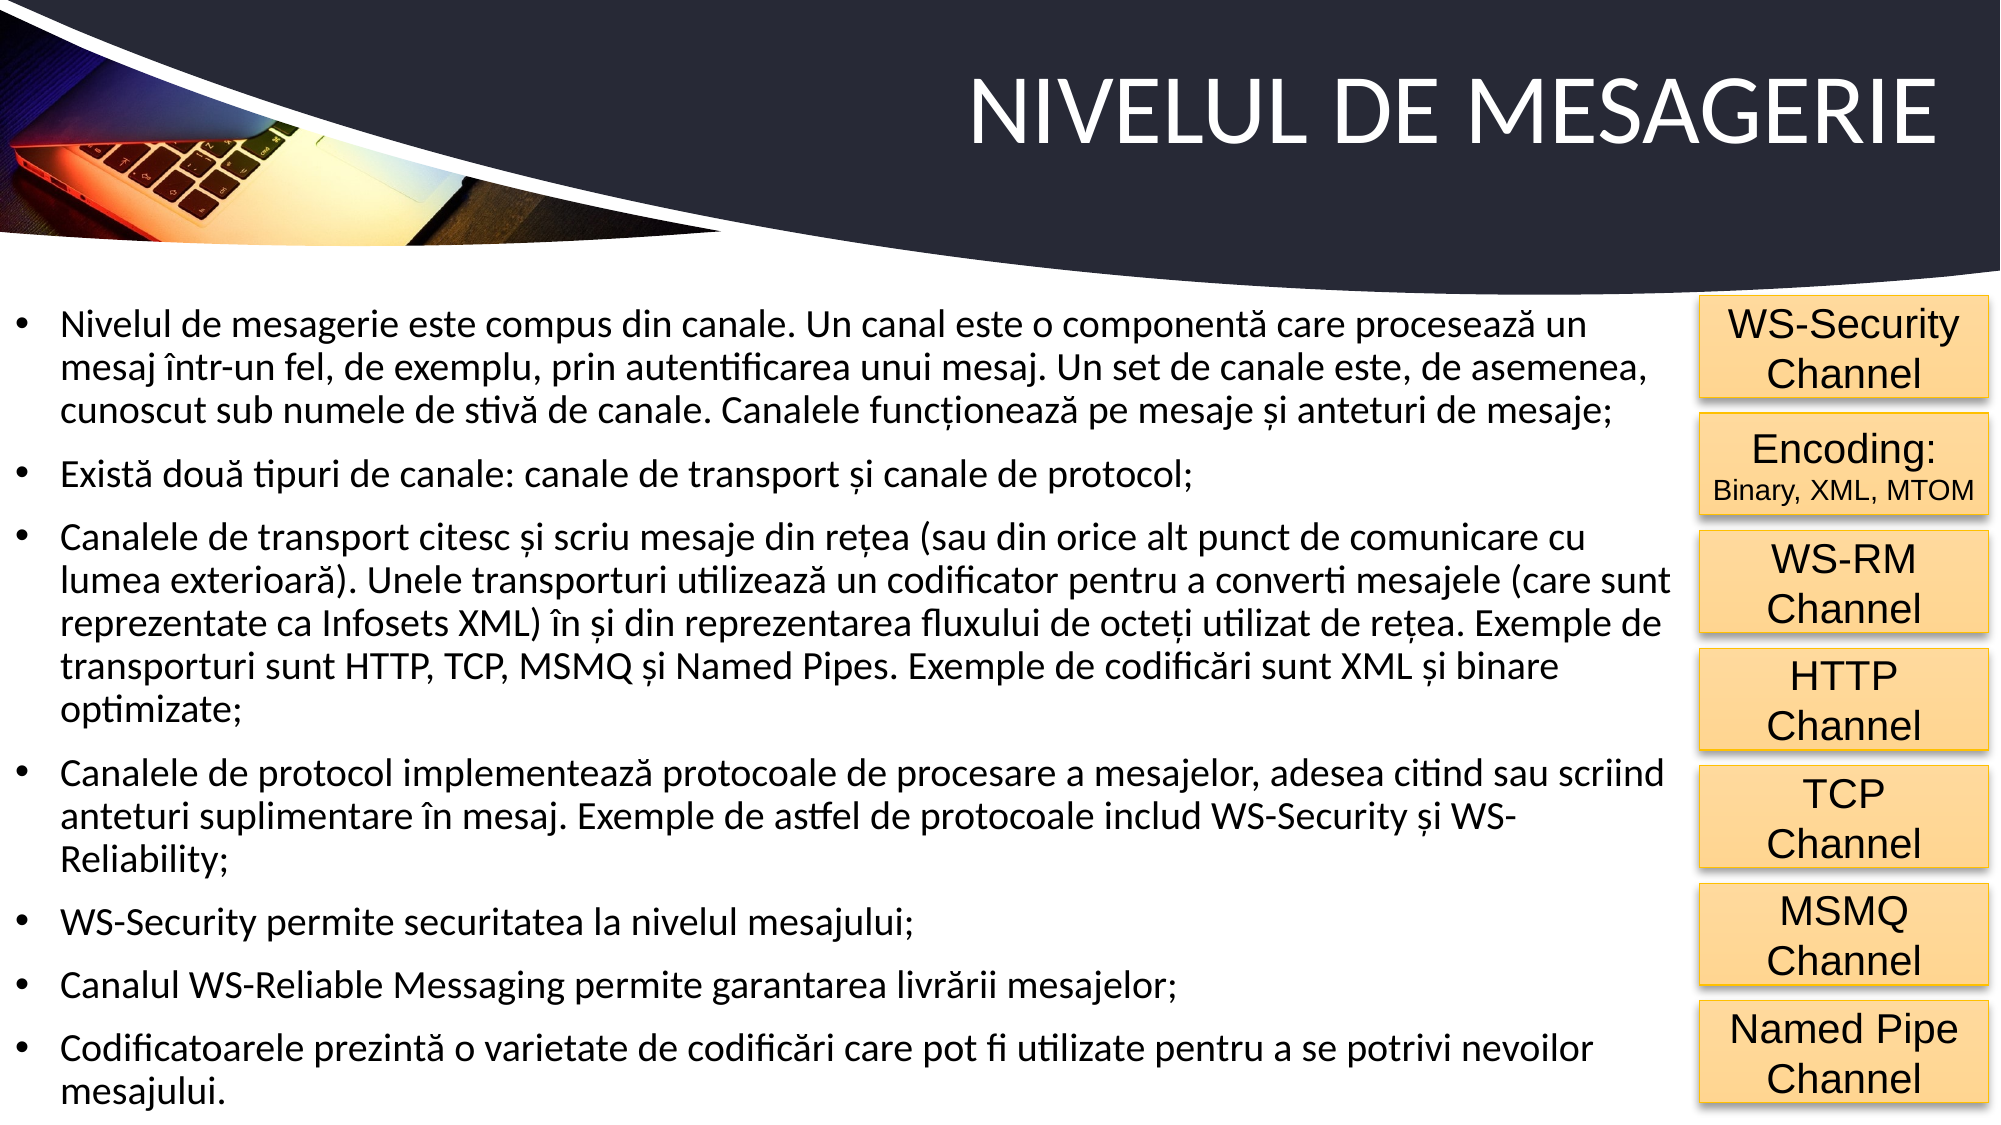

# Nivelul de mesagerie
Nivelul de mesagerie este compus din canale. Un canal este o componentă care procesează un mesaj într-un fel, de exemplu, prin autentificarea unui mesaj. Un set de canale este, de asemenea, cunoscut sub numele de stivă de canale. Canalele funcționează pe mesaje și anteturi de mesaje;
Există două tipuri de canale: canale de transport și canale de protocol;
Canalele de transport citesc și scriu mesaje din rețea (sau din orice alt punct de comunicare cu lumea exterioară). Unele transporturi utilizează un codificator pentru a converti mesajele (care sunt reprezentate ca Infosets XML) în și din reprezentarea fluxului de octeți utilizat de rețea. Exemple de transporturi sunt HTTP, TCP, MSMQ și Named Pipes. Exemple de codificări sunt XML și binare optimizate;
Canalele de protocol implementează protocoale de procesare a mesajelor, adesea citind sau scriind anteturi suplimentare în mesaj. Exemple de astfel de protocoale includ WS-Security și WS-Reliability;
WS-Security permite securitatea la nivelul mesajului;
Canalul WS-Reliable Messaging permite garantarea livrării mesajelor;
Codificatoarele prezintă o varietate de codificări care pot fi utilizate pentru a se potrivi nevoilor mesajului.
WS-Security
Channel
Encoding:
Binary, XML, MTOM
WS-RM
Channel
HTTP
Channel
TCP
Channel
MSMQ
Channel
Named Pipe
Channel